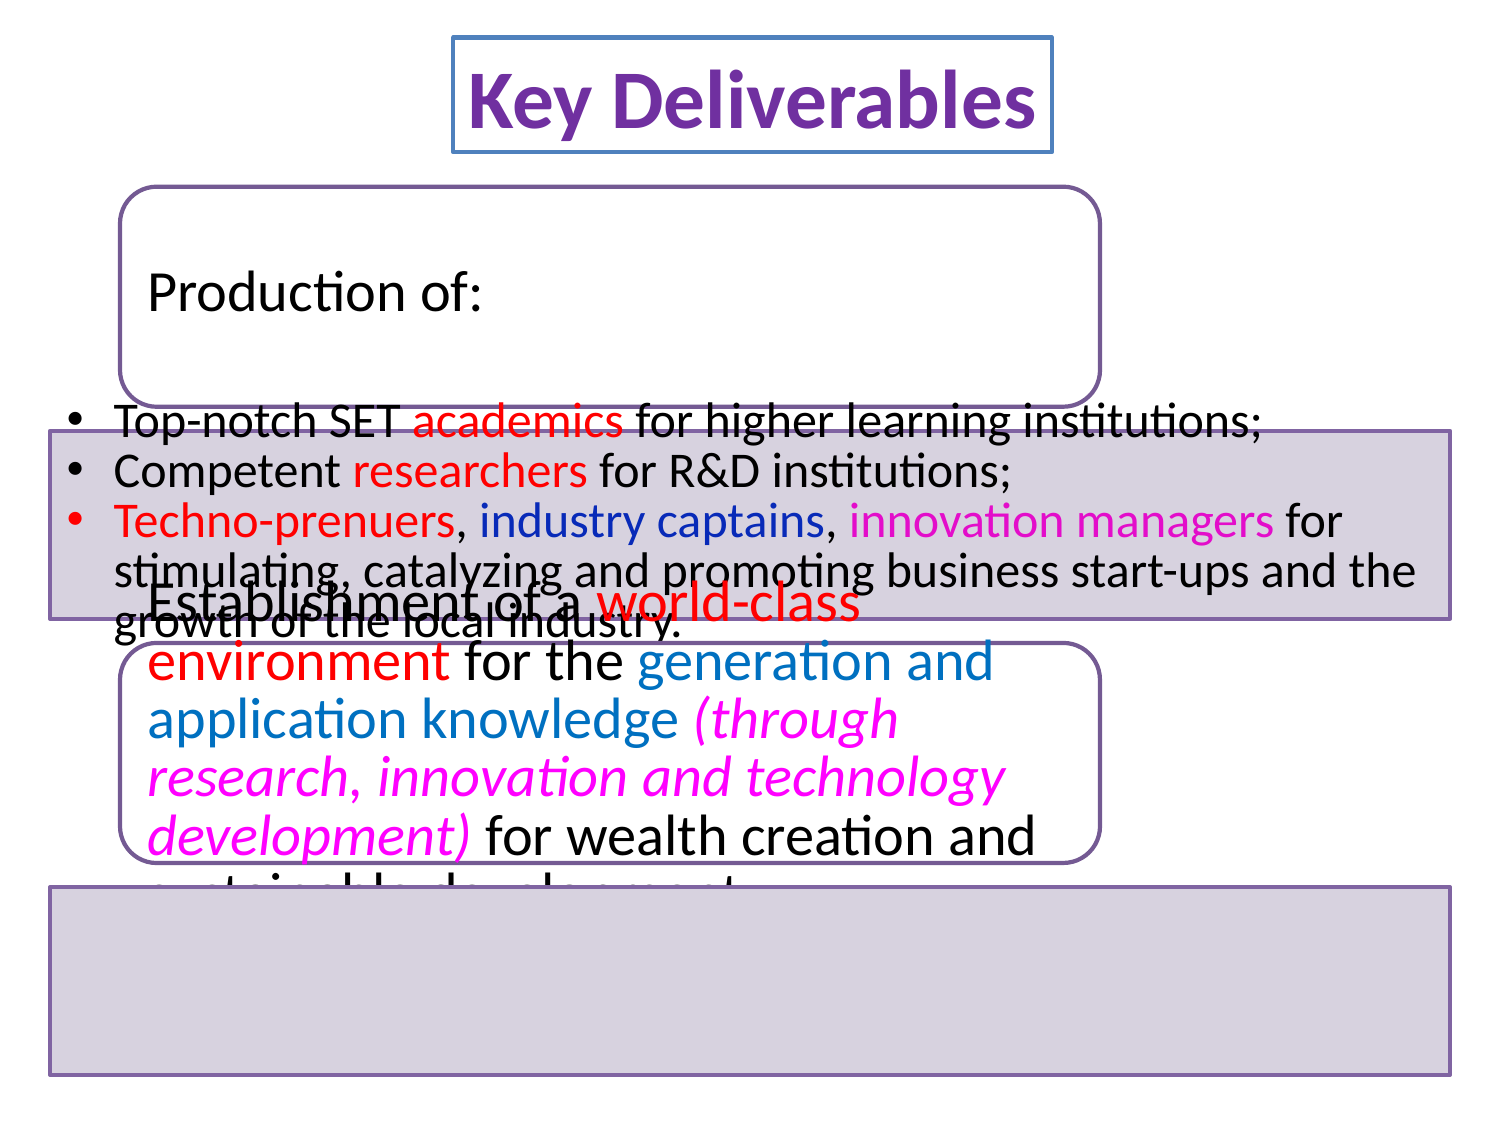

Key Deliverables
Production of:
Top-notch SET academics for higher learning institutions;
Competent researchers for R&D institutions;